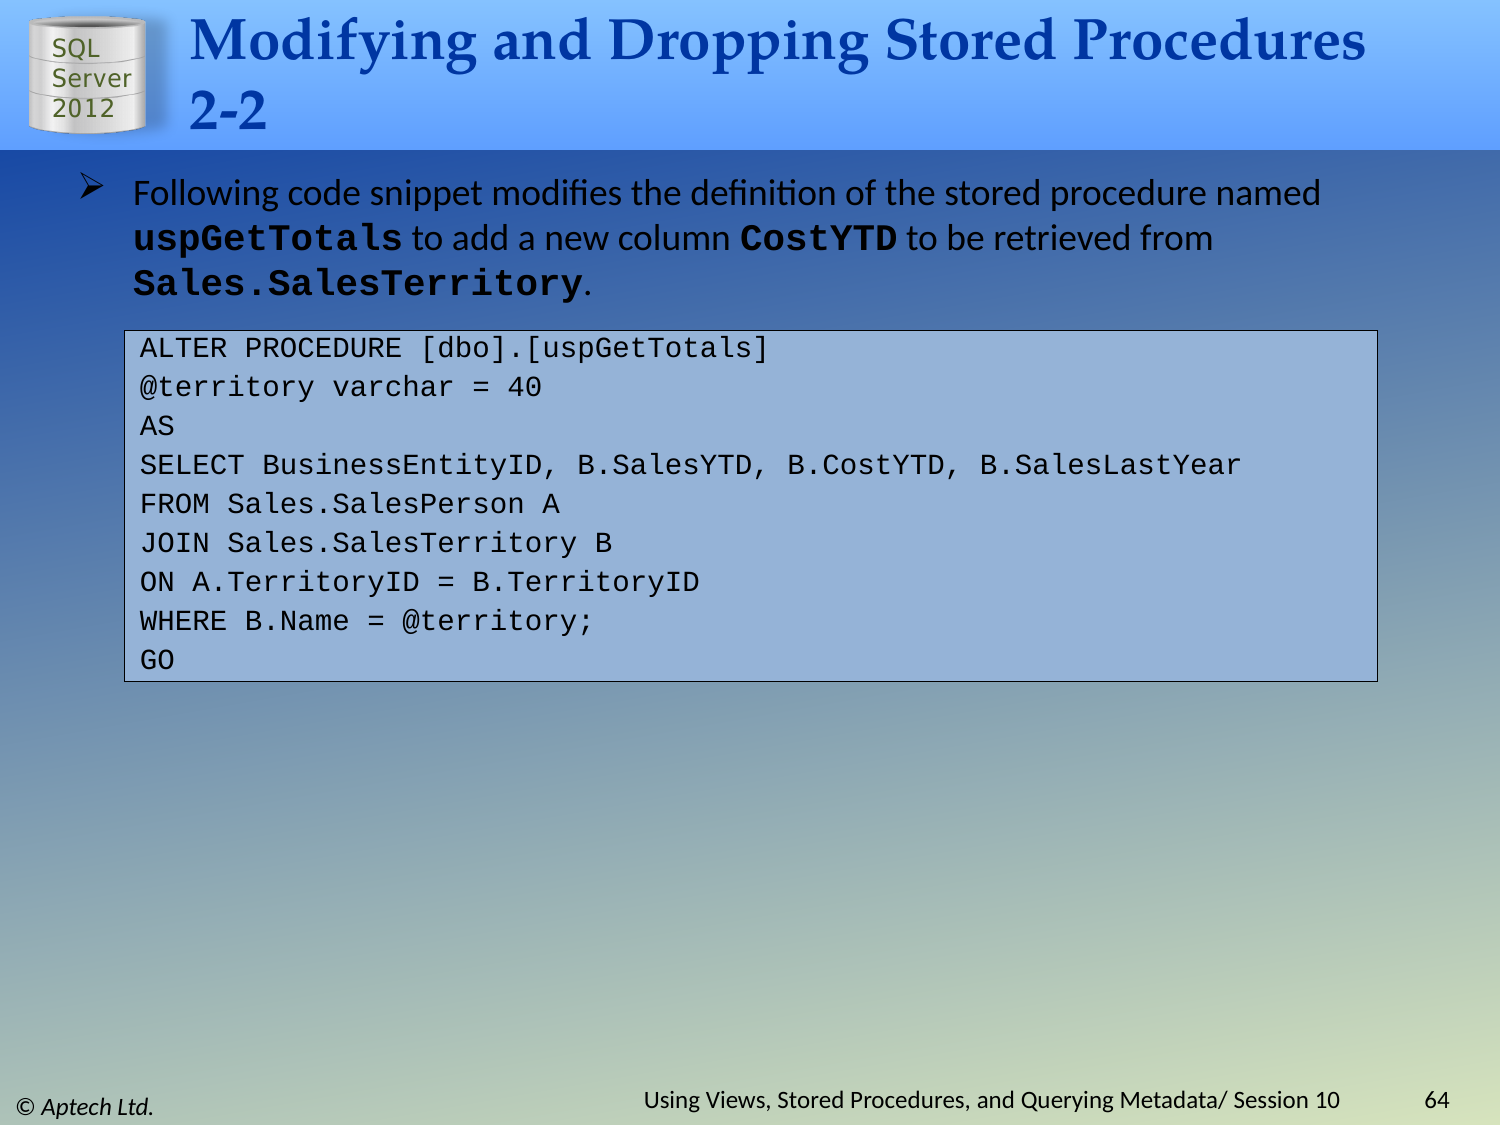

# Modifying and Dropping Stored Procedures 2-2
Following code snippet modifies the definition of the stored procedure named uspGetTotals to add a new column CostYTD to be retrieved from Sales.SalesTerritory.
ALTER PROCEDURE [dbo].[uspGetTotals]
@territory varchar = 40
AS
SELECT BusinessEntityID, B.SalesYTD, B.CostYTD, B.SalesLastYear
FROM Sales.SalesPerson A
JOIN Sales.SalesTerritory B
ON A.TerritoryID = B.TerritoryID
WHERE B.Name = @territory;
GO
Using Views, Stored Procedures, and Querying Metadata/ Session 10
64